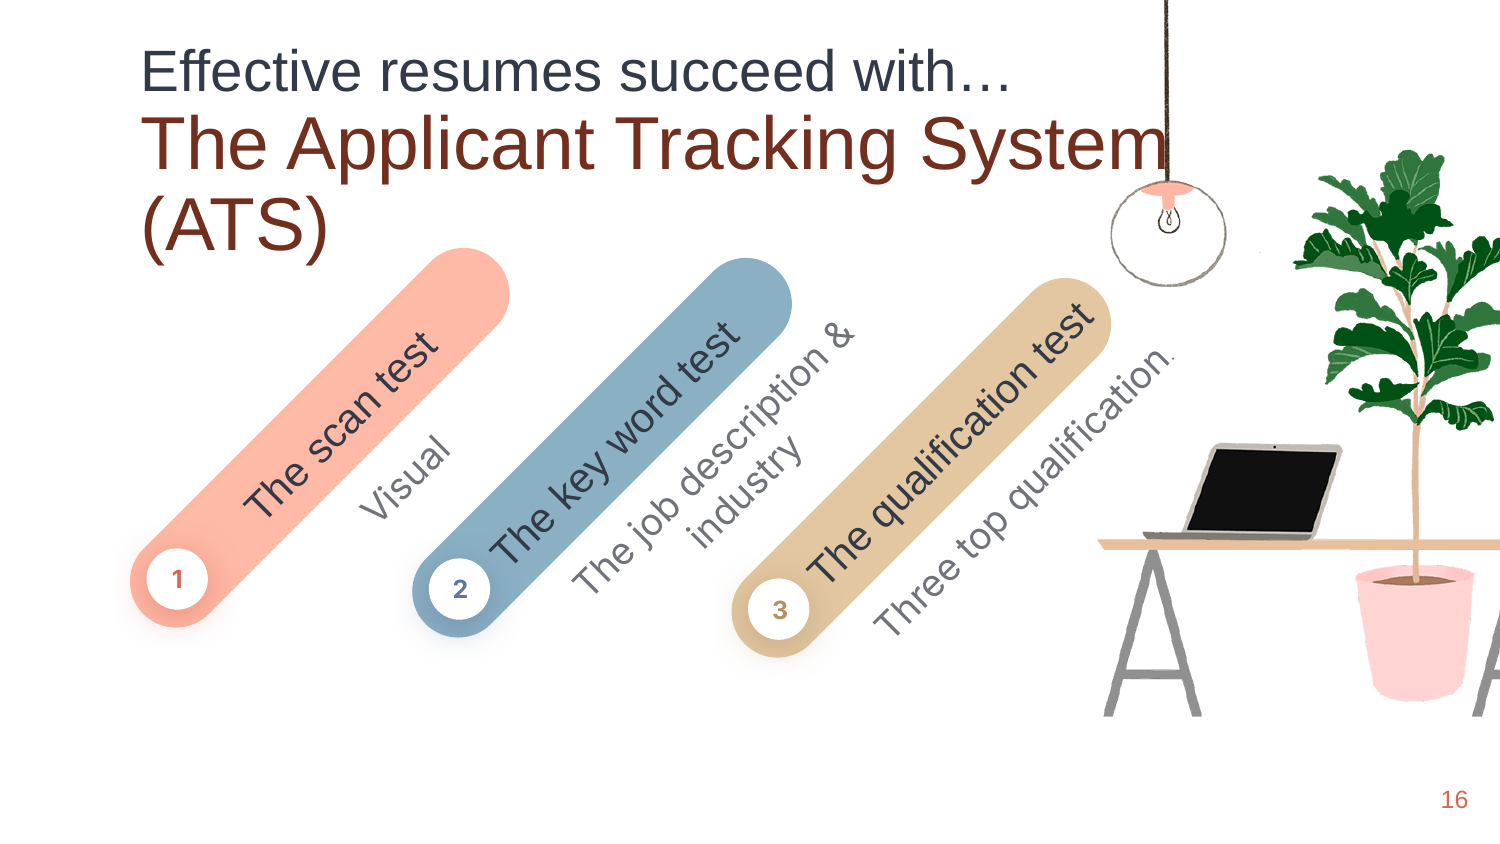

Effective resumes succeed with…
The Applicant Tracking System (ATS)

The scan test
Visual
1

The key word test
The job description & industry
2

The qualification test
Three top qualification.
3
16